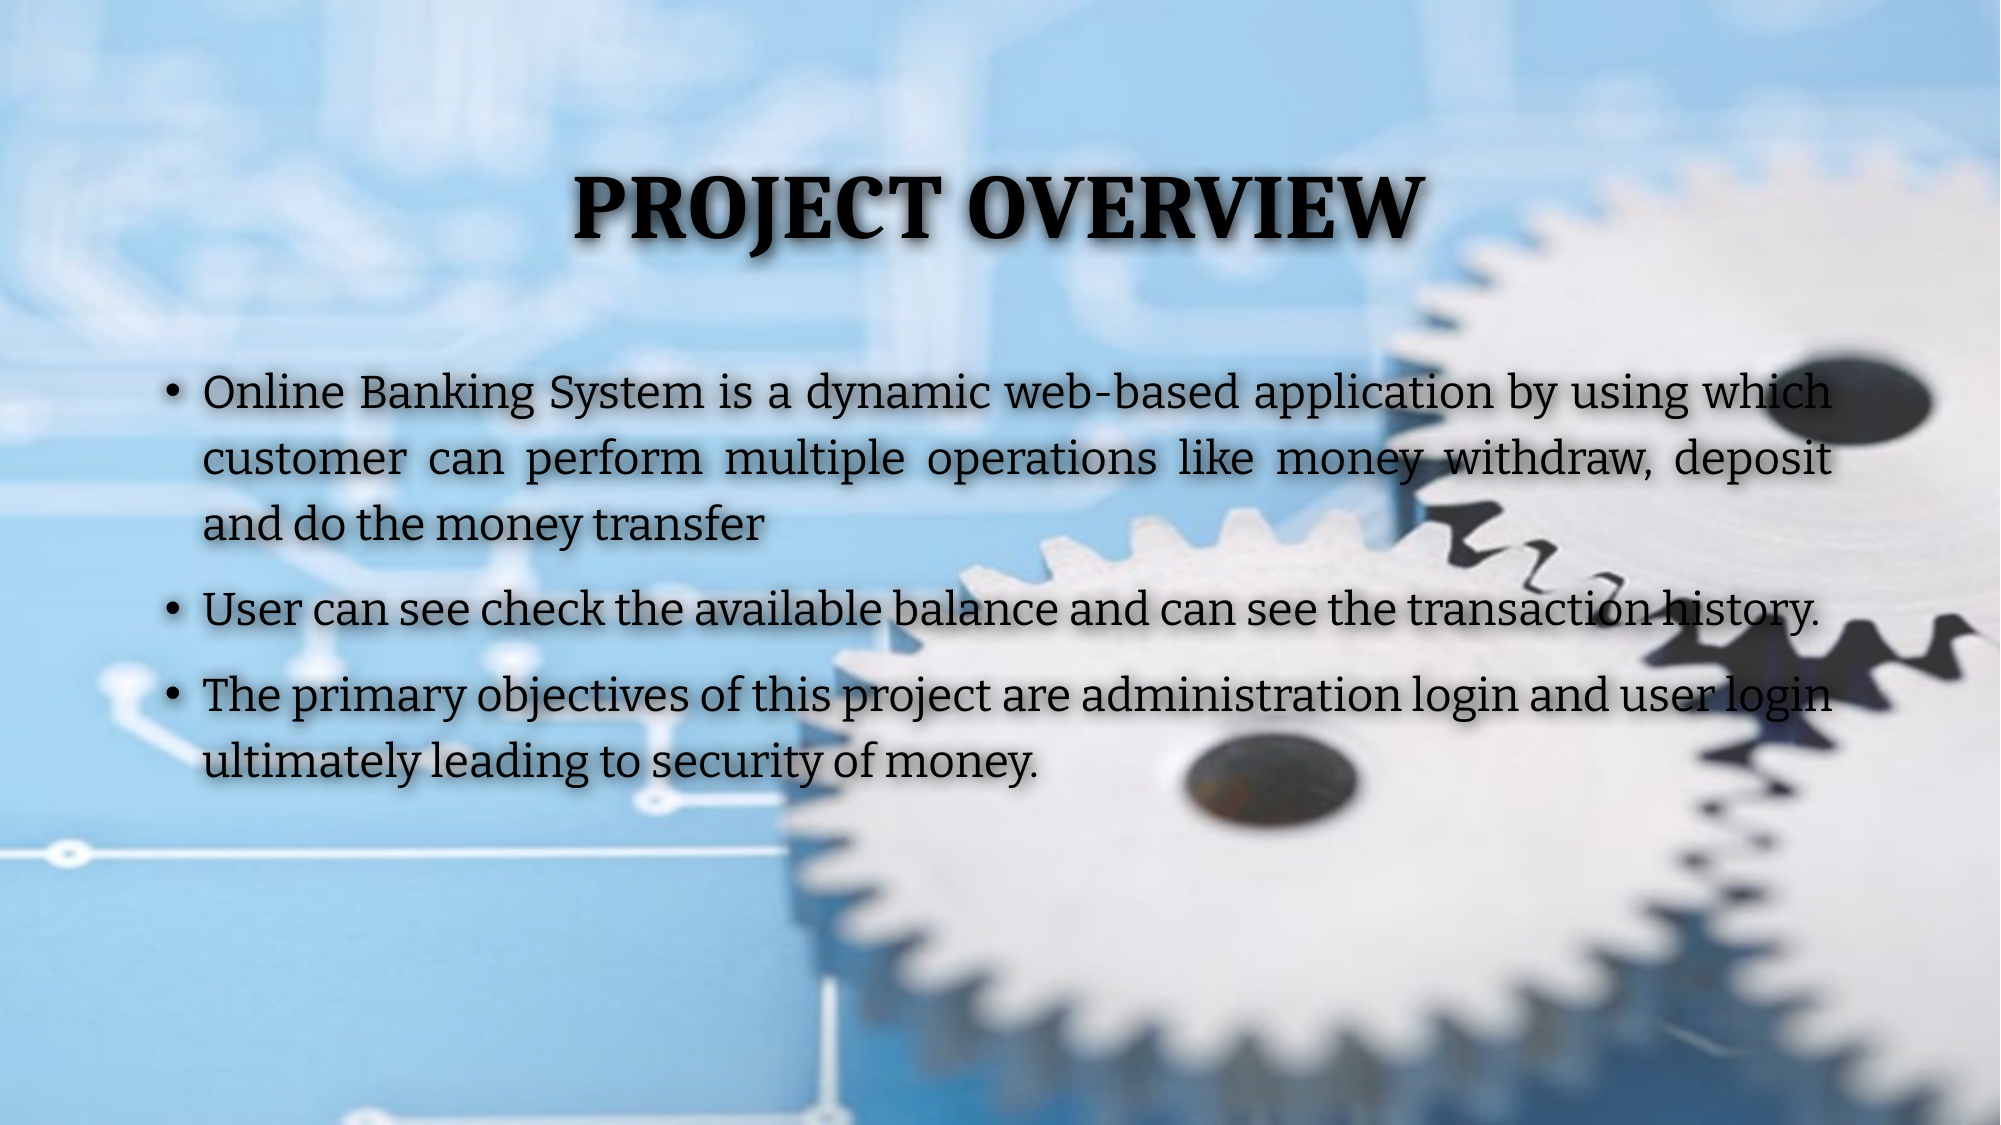

# Project oVERVIEW
Online Banking System is a dynamic web-based application by using which customer can perform multiple operations like money withdraw, deposit and do the money transfer
User can see check the available balance and can see the transaction history.
The primary objectives of this project are administration login and user login ultimately leading to security of money.